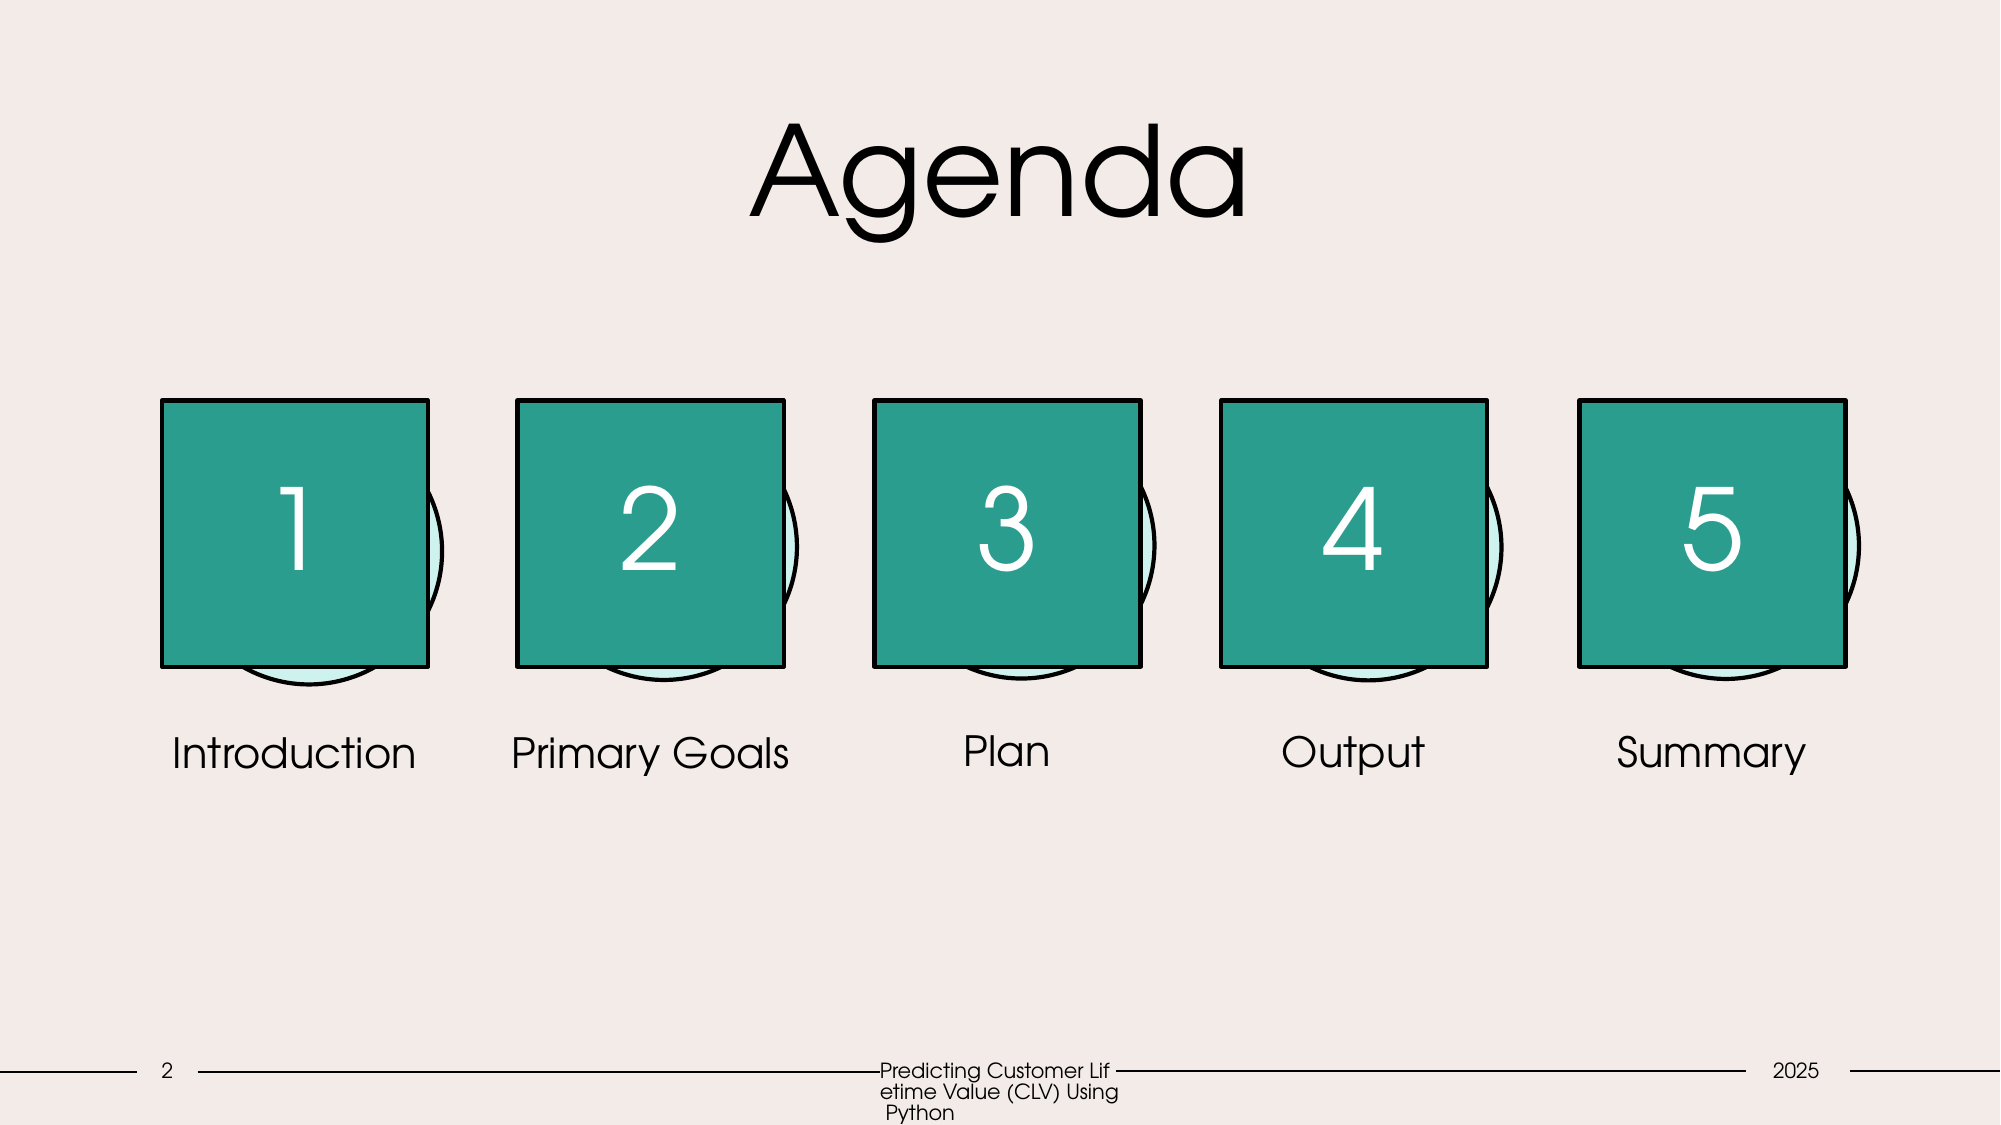

# Agenda
1
2
3
4
5
Plan
Output

Summary

Introduction

Primary Goals

2
Predicting Customer Lifetime Value (CLV) Using Python
2025